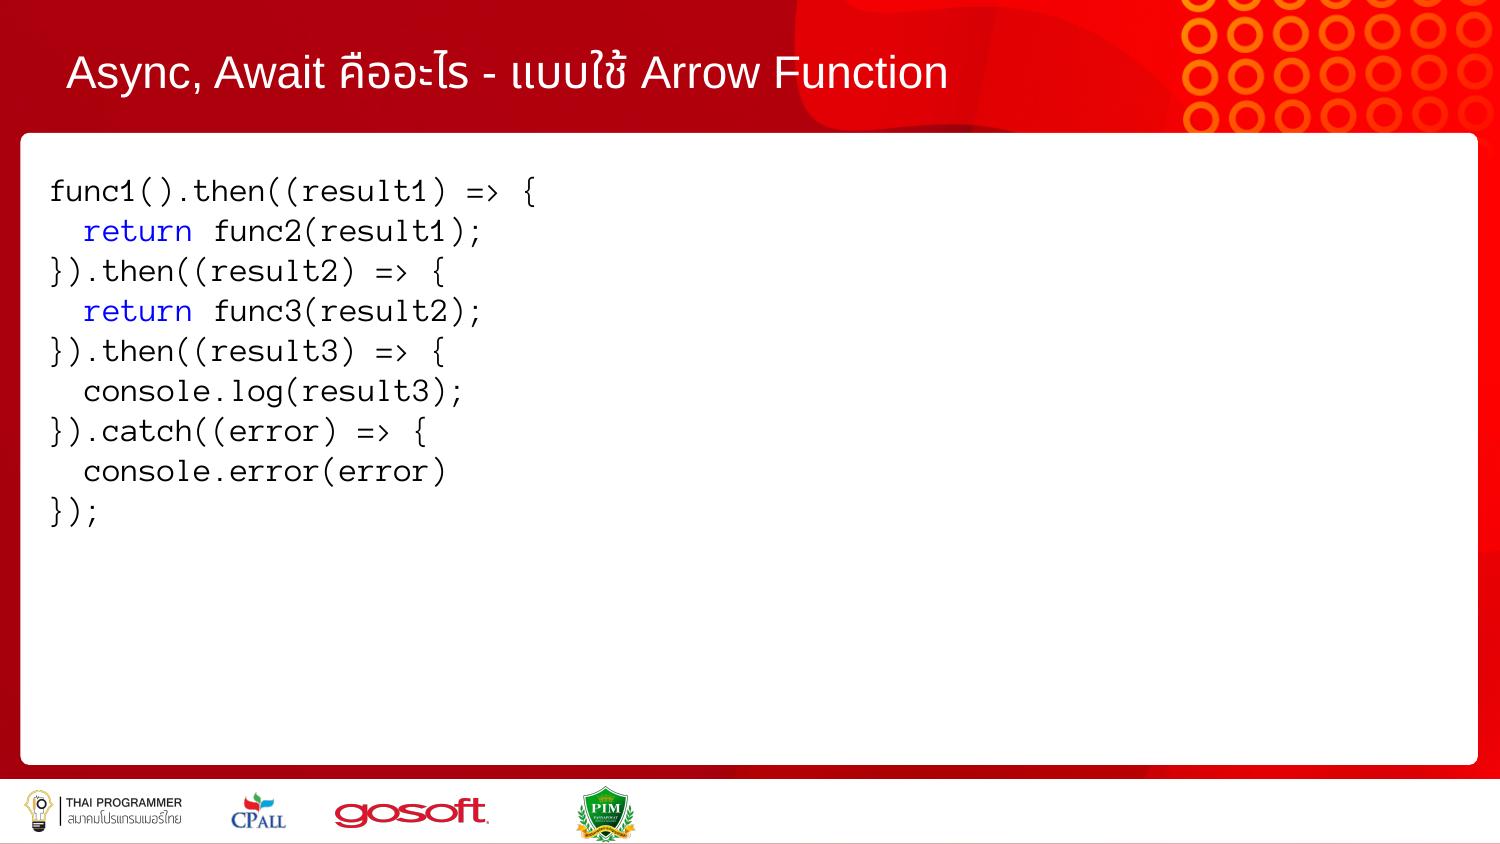

# Async, Await คืออะไร - แบบใช้ Arrow Function
func1().then((result1) => {
  return func2(result1);
}).then((result2) => {
  return func3(result2);
}).then((result3) => {
  console.log(result3);
}).catch((error) => {
  console.error(error)
});